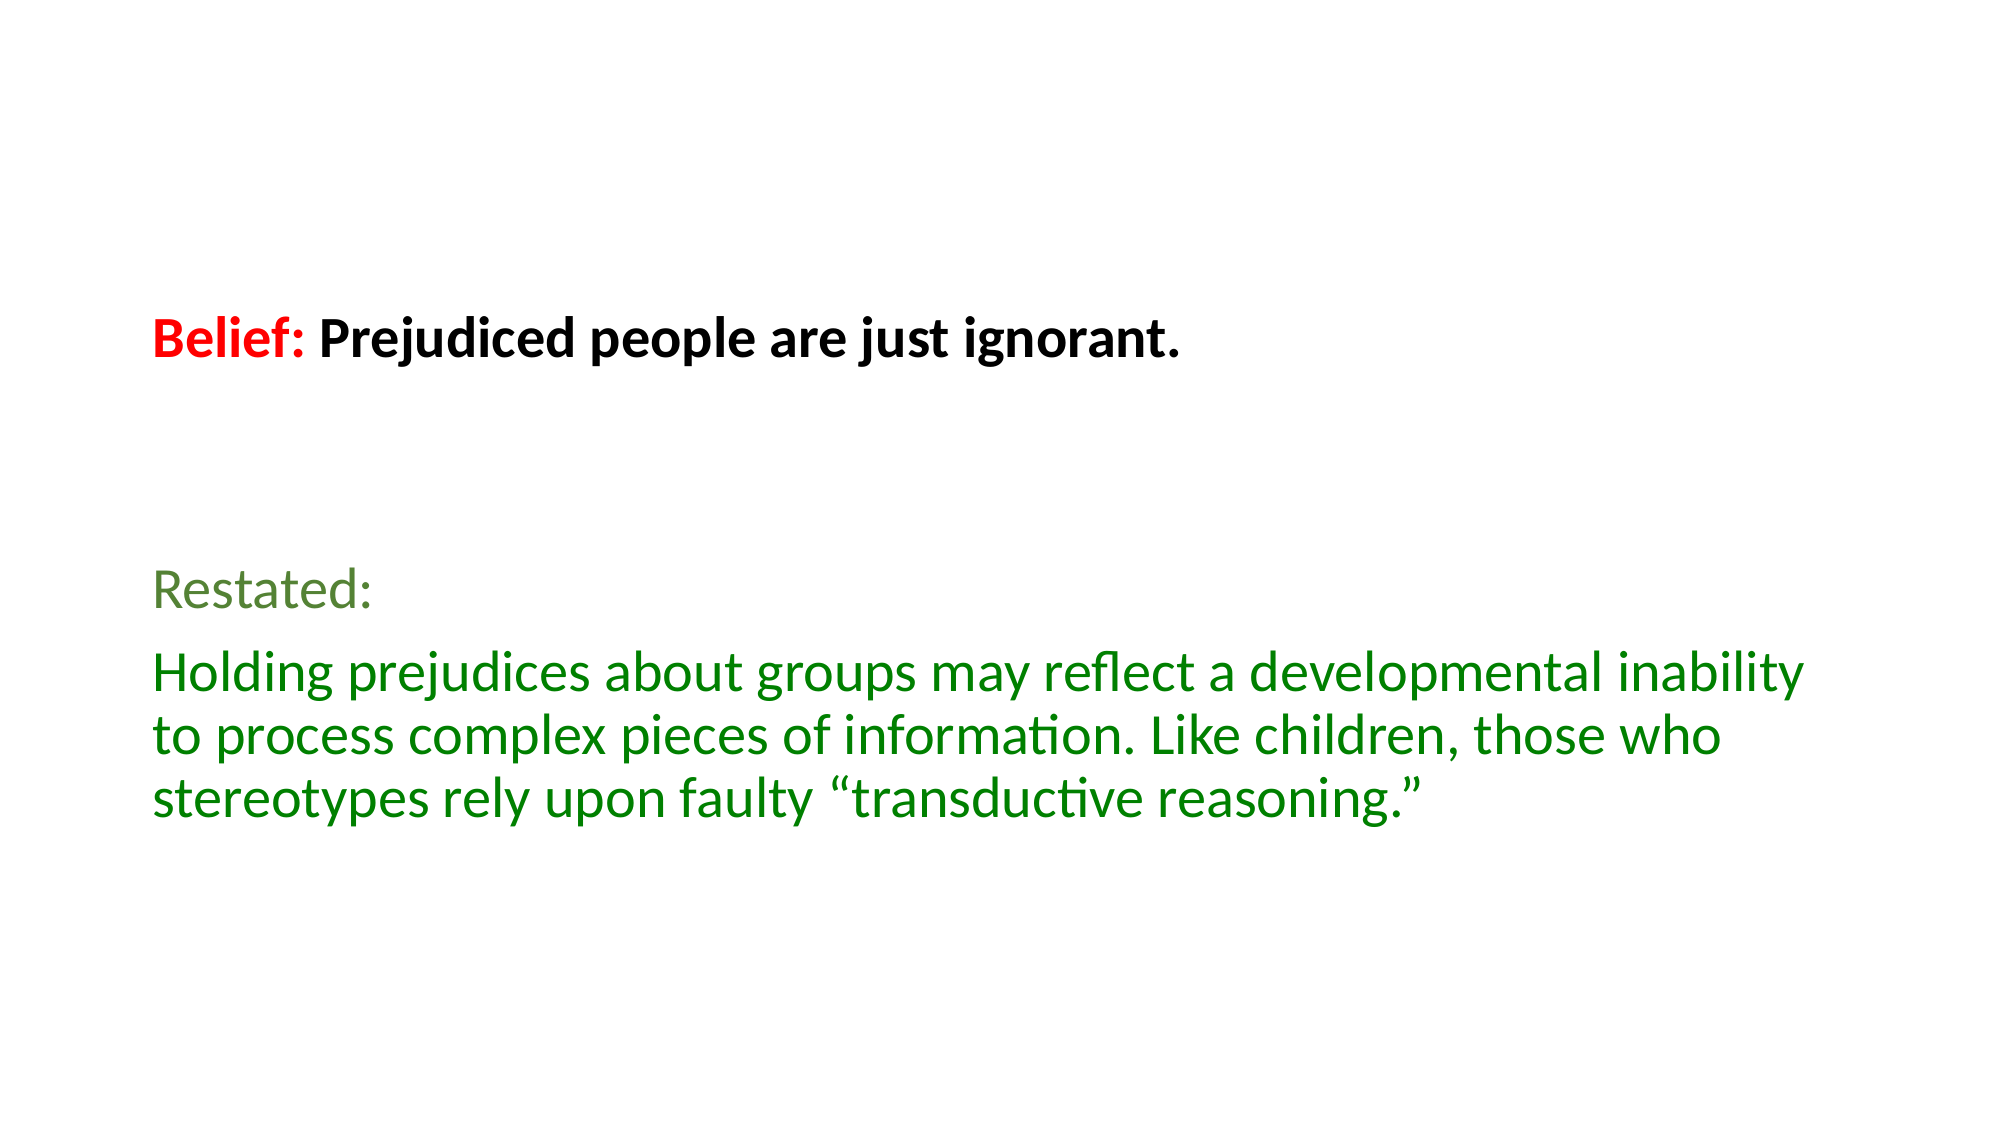

#
Belief: Prejudiced people are just ignorant.

Restated:
Holding prejudices about groups may reflect a developmental inability to process complex pieces of information. Like children, those who stereotypes rely upon faulty “transductive reasoning.”